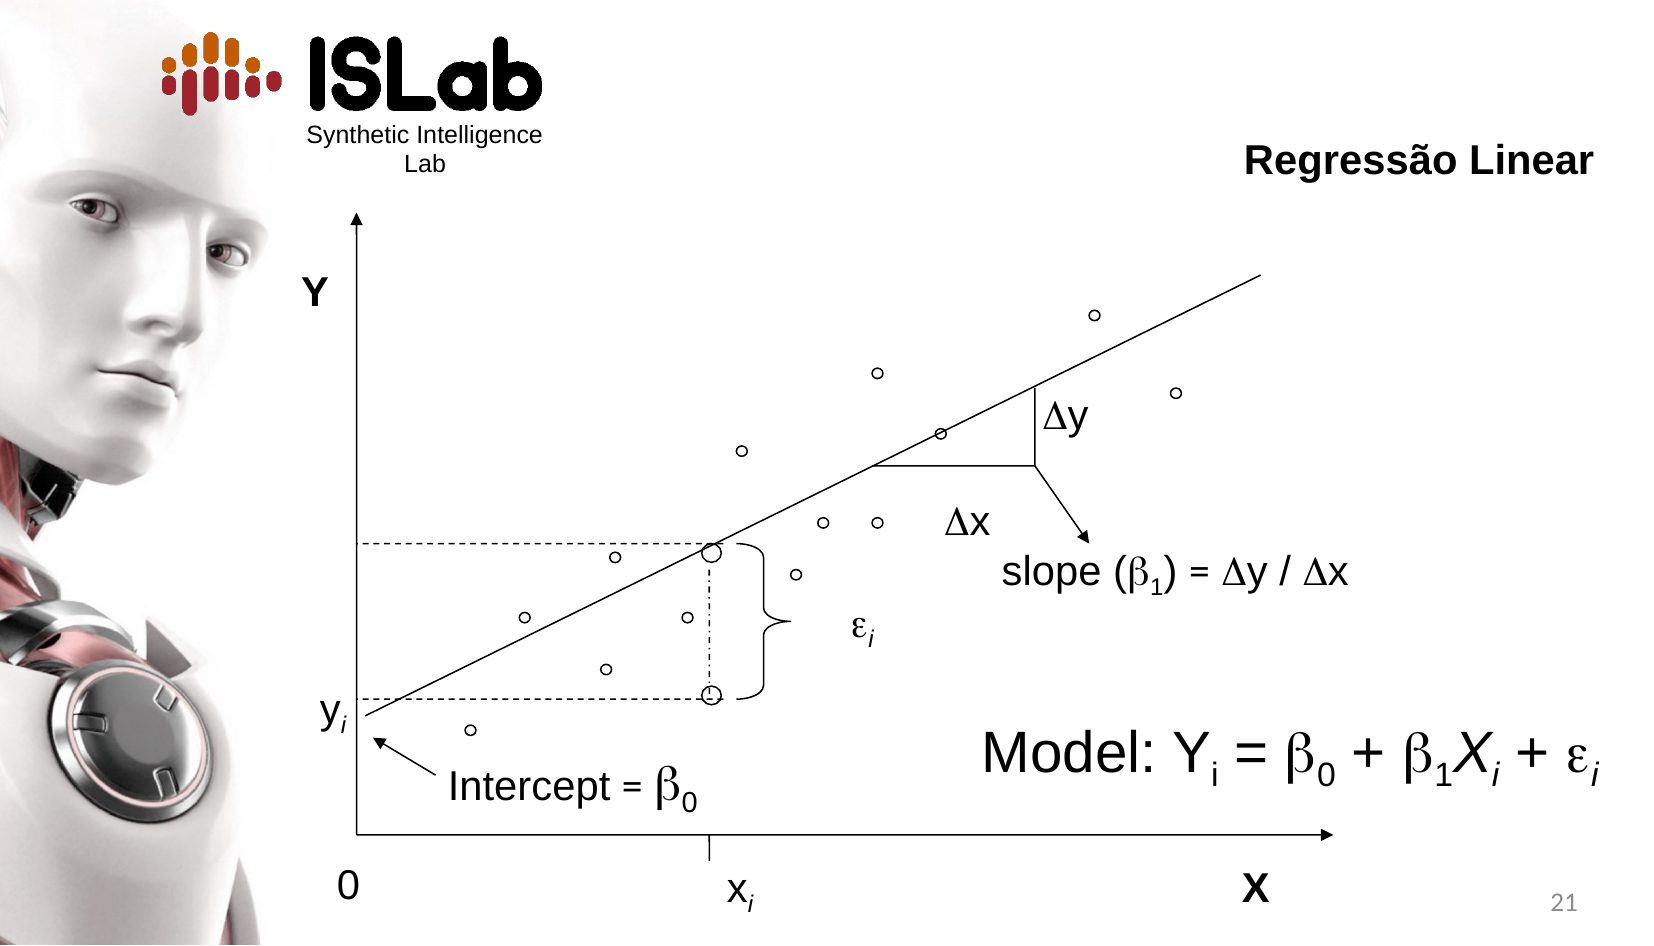

# Regressão Linear

   Y

   Δy

   slope (β1) = Δy / Δx

   εi

   yi

Intercept = β0

   xi
   X
Δx
Model: Yi = β0 + β1Xi + εi

0
21